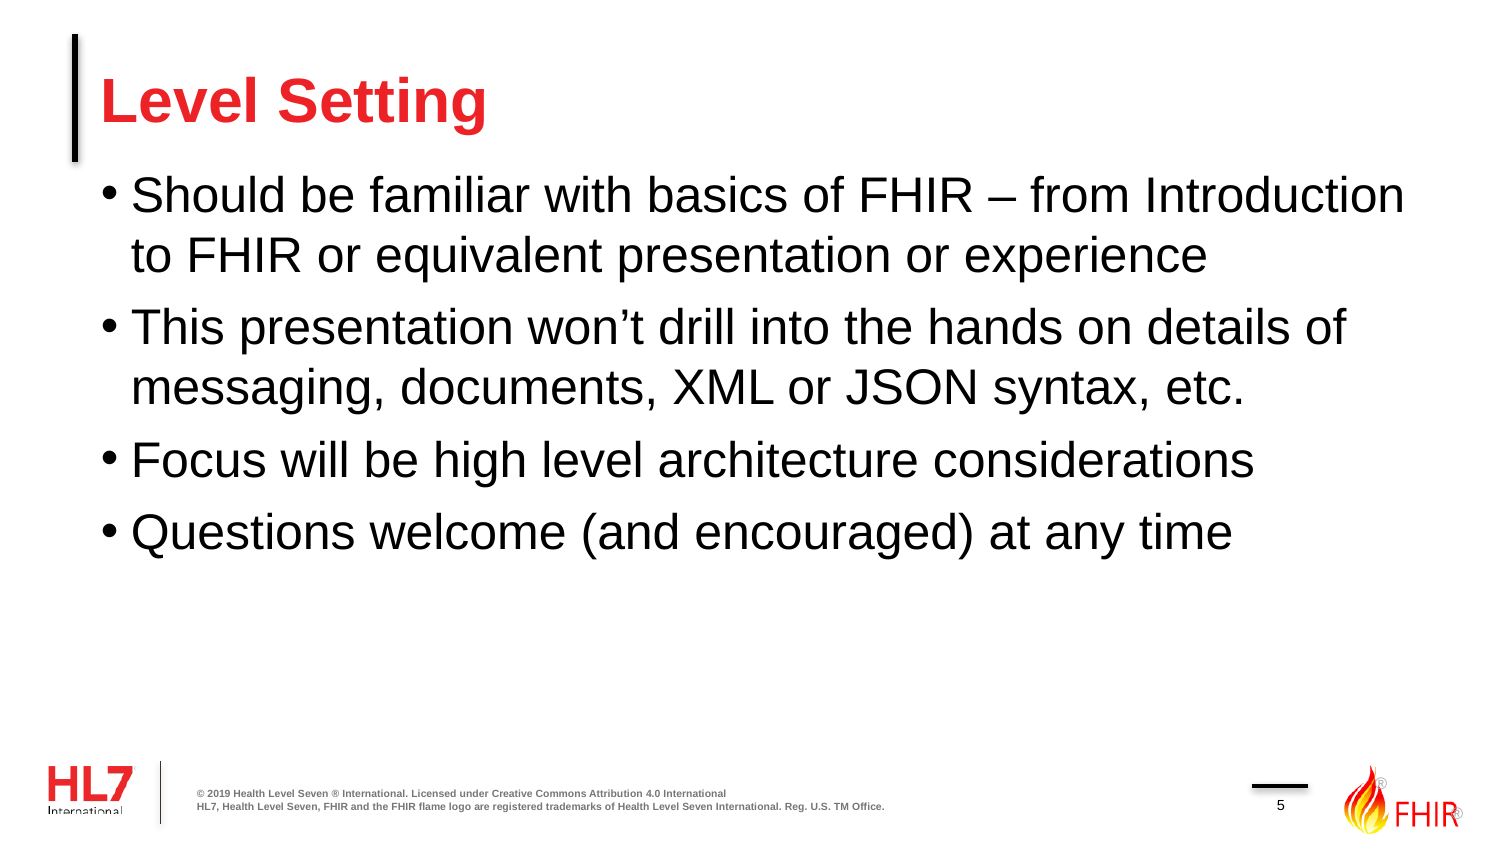

# Level Setting
Should be familiar with basics of FHIR – from Introduction to FHIR or equivalent presentation or experience
This presentation won’t drill into the hands on details of messaging, documents, XML or JSON syntax, etc.
Focus will be high level architecture considerations
Questions welcome (and encouraged) at any time
© 2019 Health Level Seven ® International. Licensed under Creative Commons Attribution 4.0 International
HL7, Health Level Seven, FHIR and the FHIR flame logo are registered trademarks of Health Level Seven International. Reg. U.S. TM Office.
5